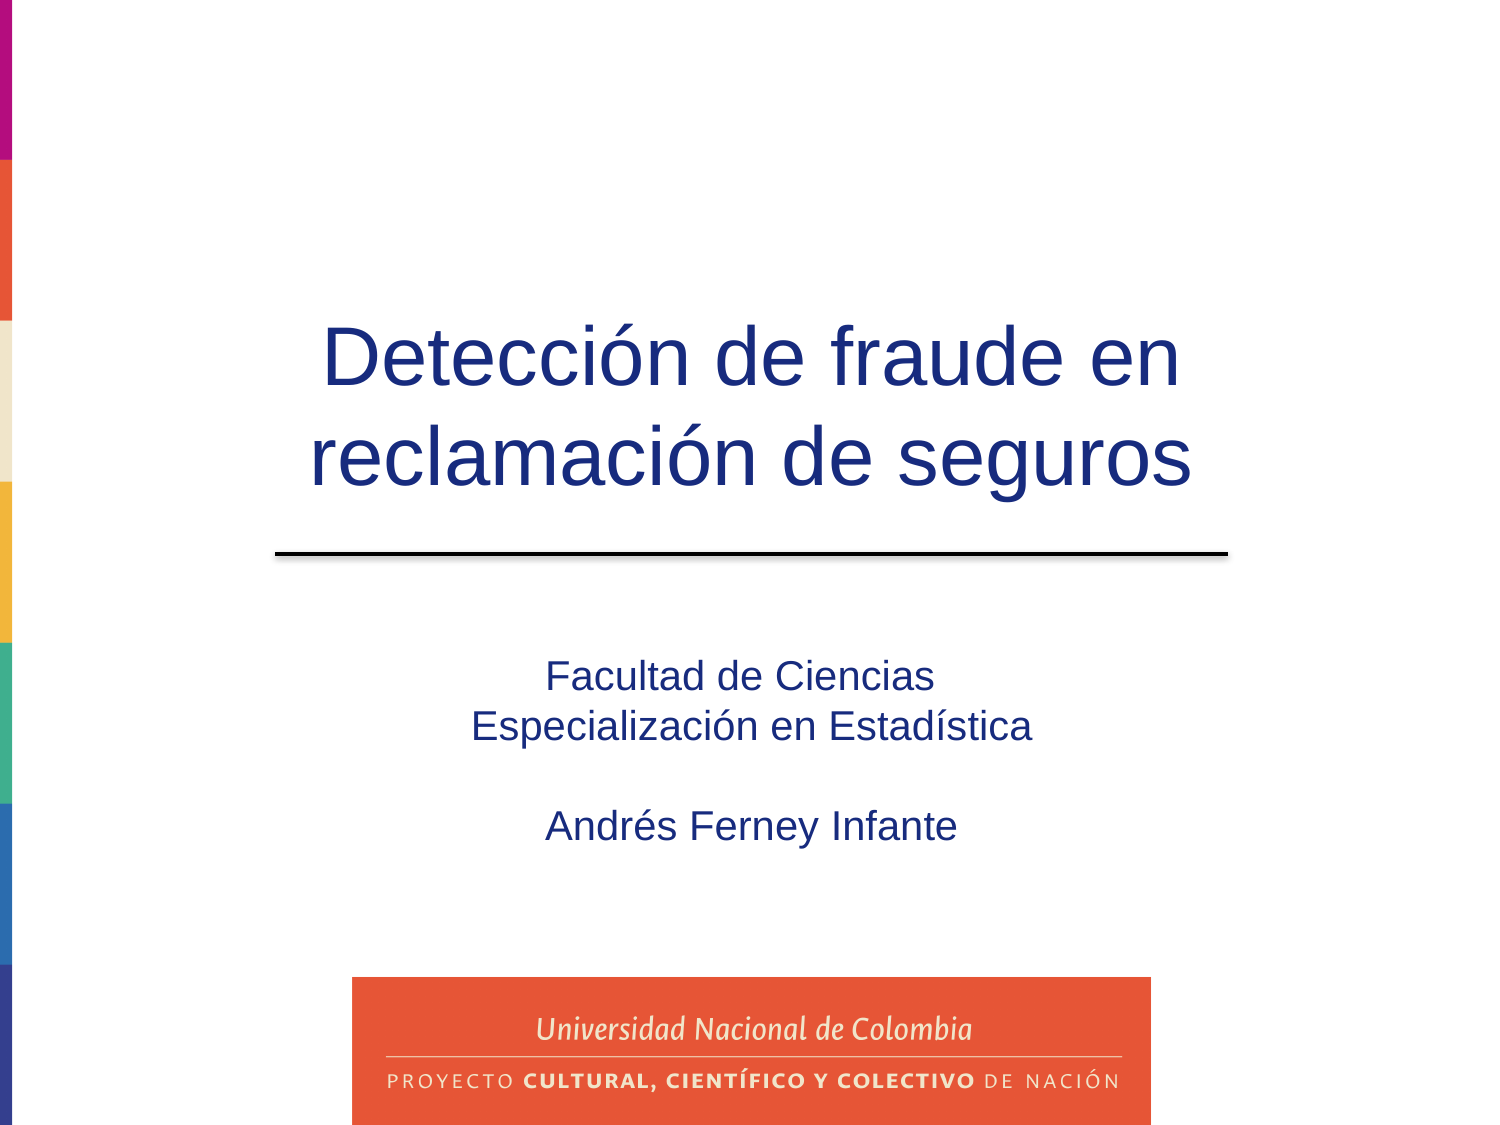

Detección de fraude en reclamación de seguros
Facultad de Ciencias
Especialización en Estadística

Andrés Ferney Infante